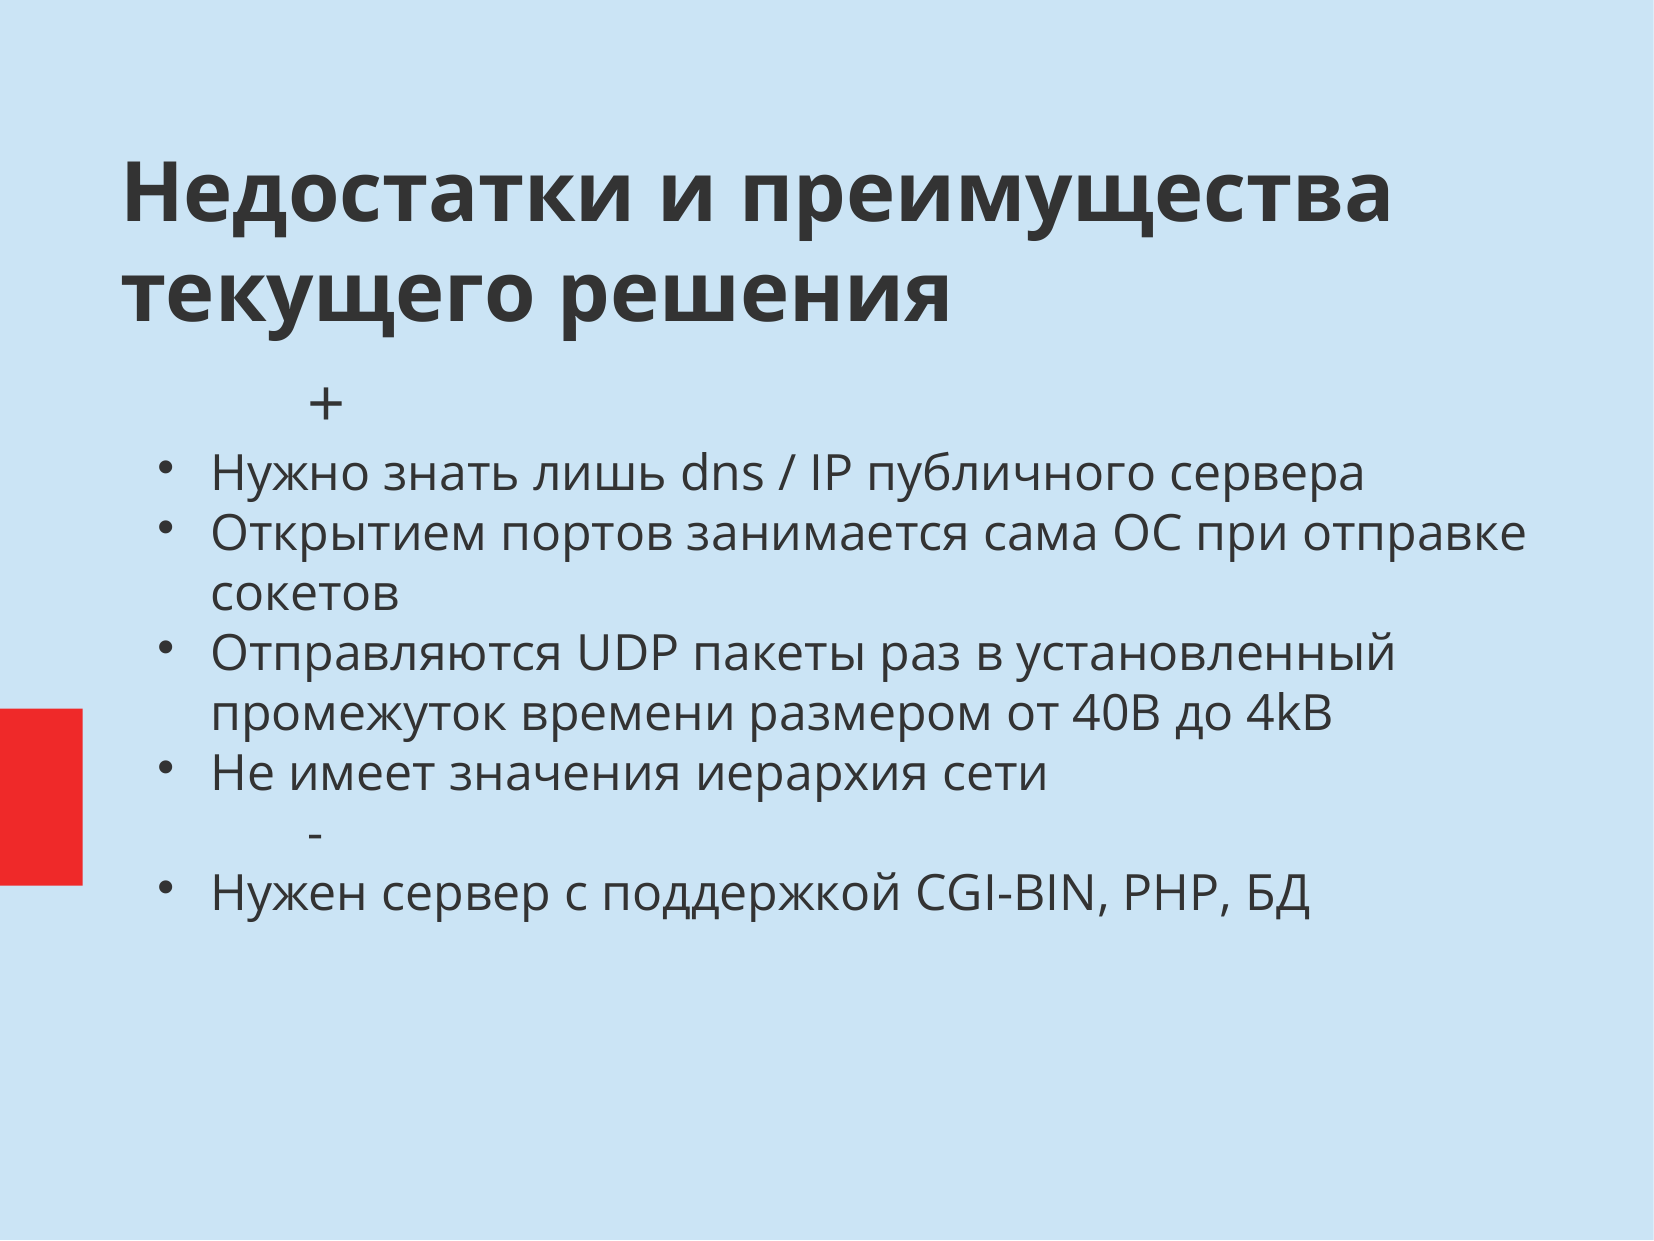

Недостатки и преимущества текущего решения
	+
Нужно знать лишь dns / IP публичного сервера
Открытием портов занимается сама ОС при отправке сокетов
Отправляются UDP пакеты раз в установленный промежуток времени размером от 40B до 4kB
Не имеет значения иерархия сети
	-
Нужен сервер с поддержкой CGI-BIN, PHP, БД